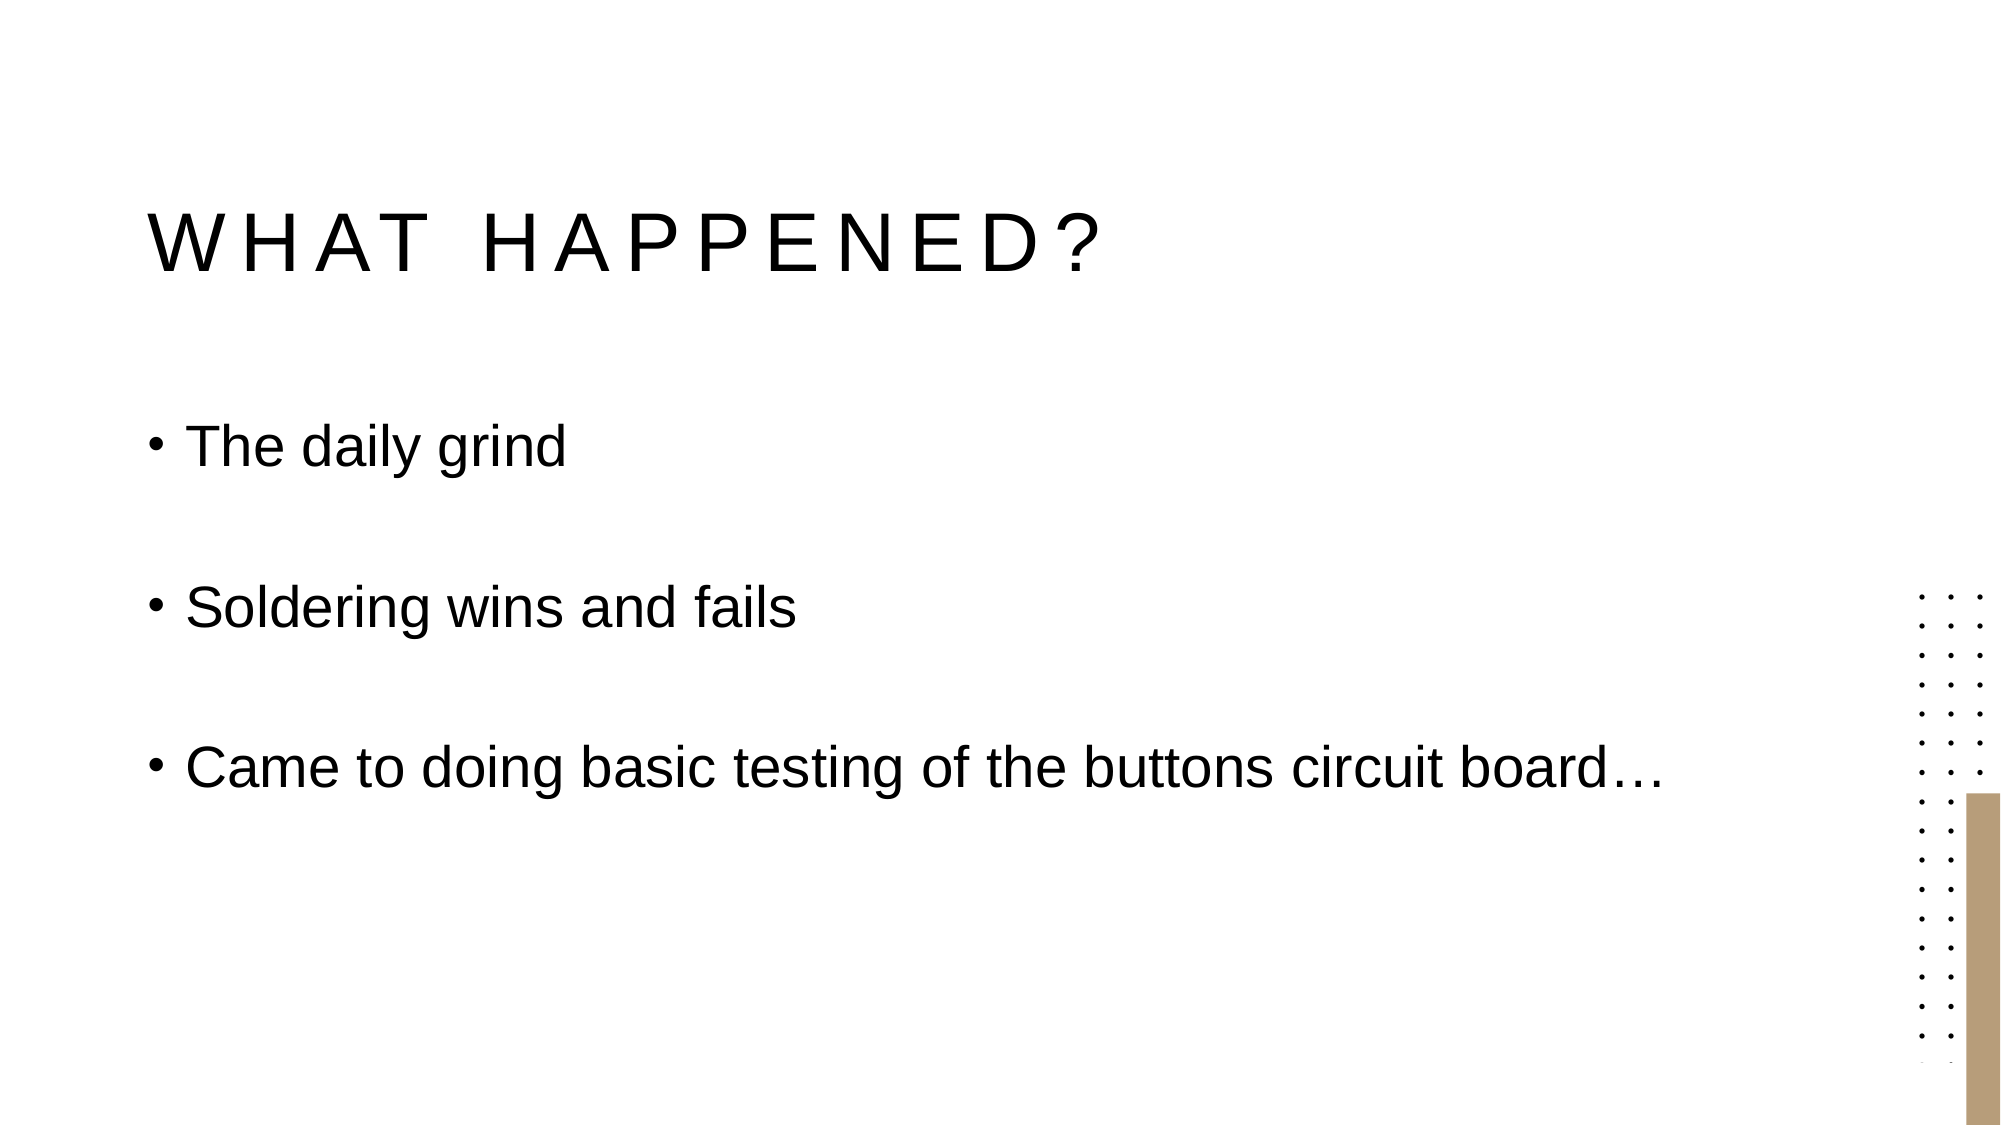

# What happened?
The daily grind
Soldering wins and fails
Came to doing basic testing of the buttons circuit board…